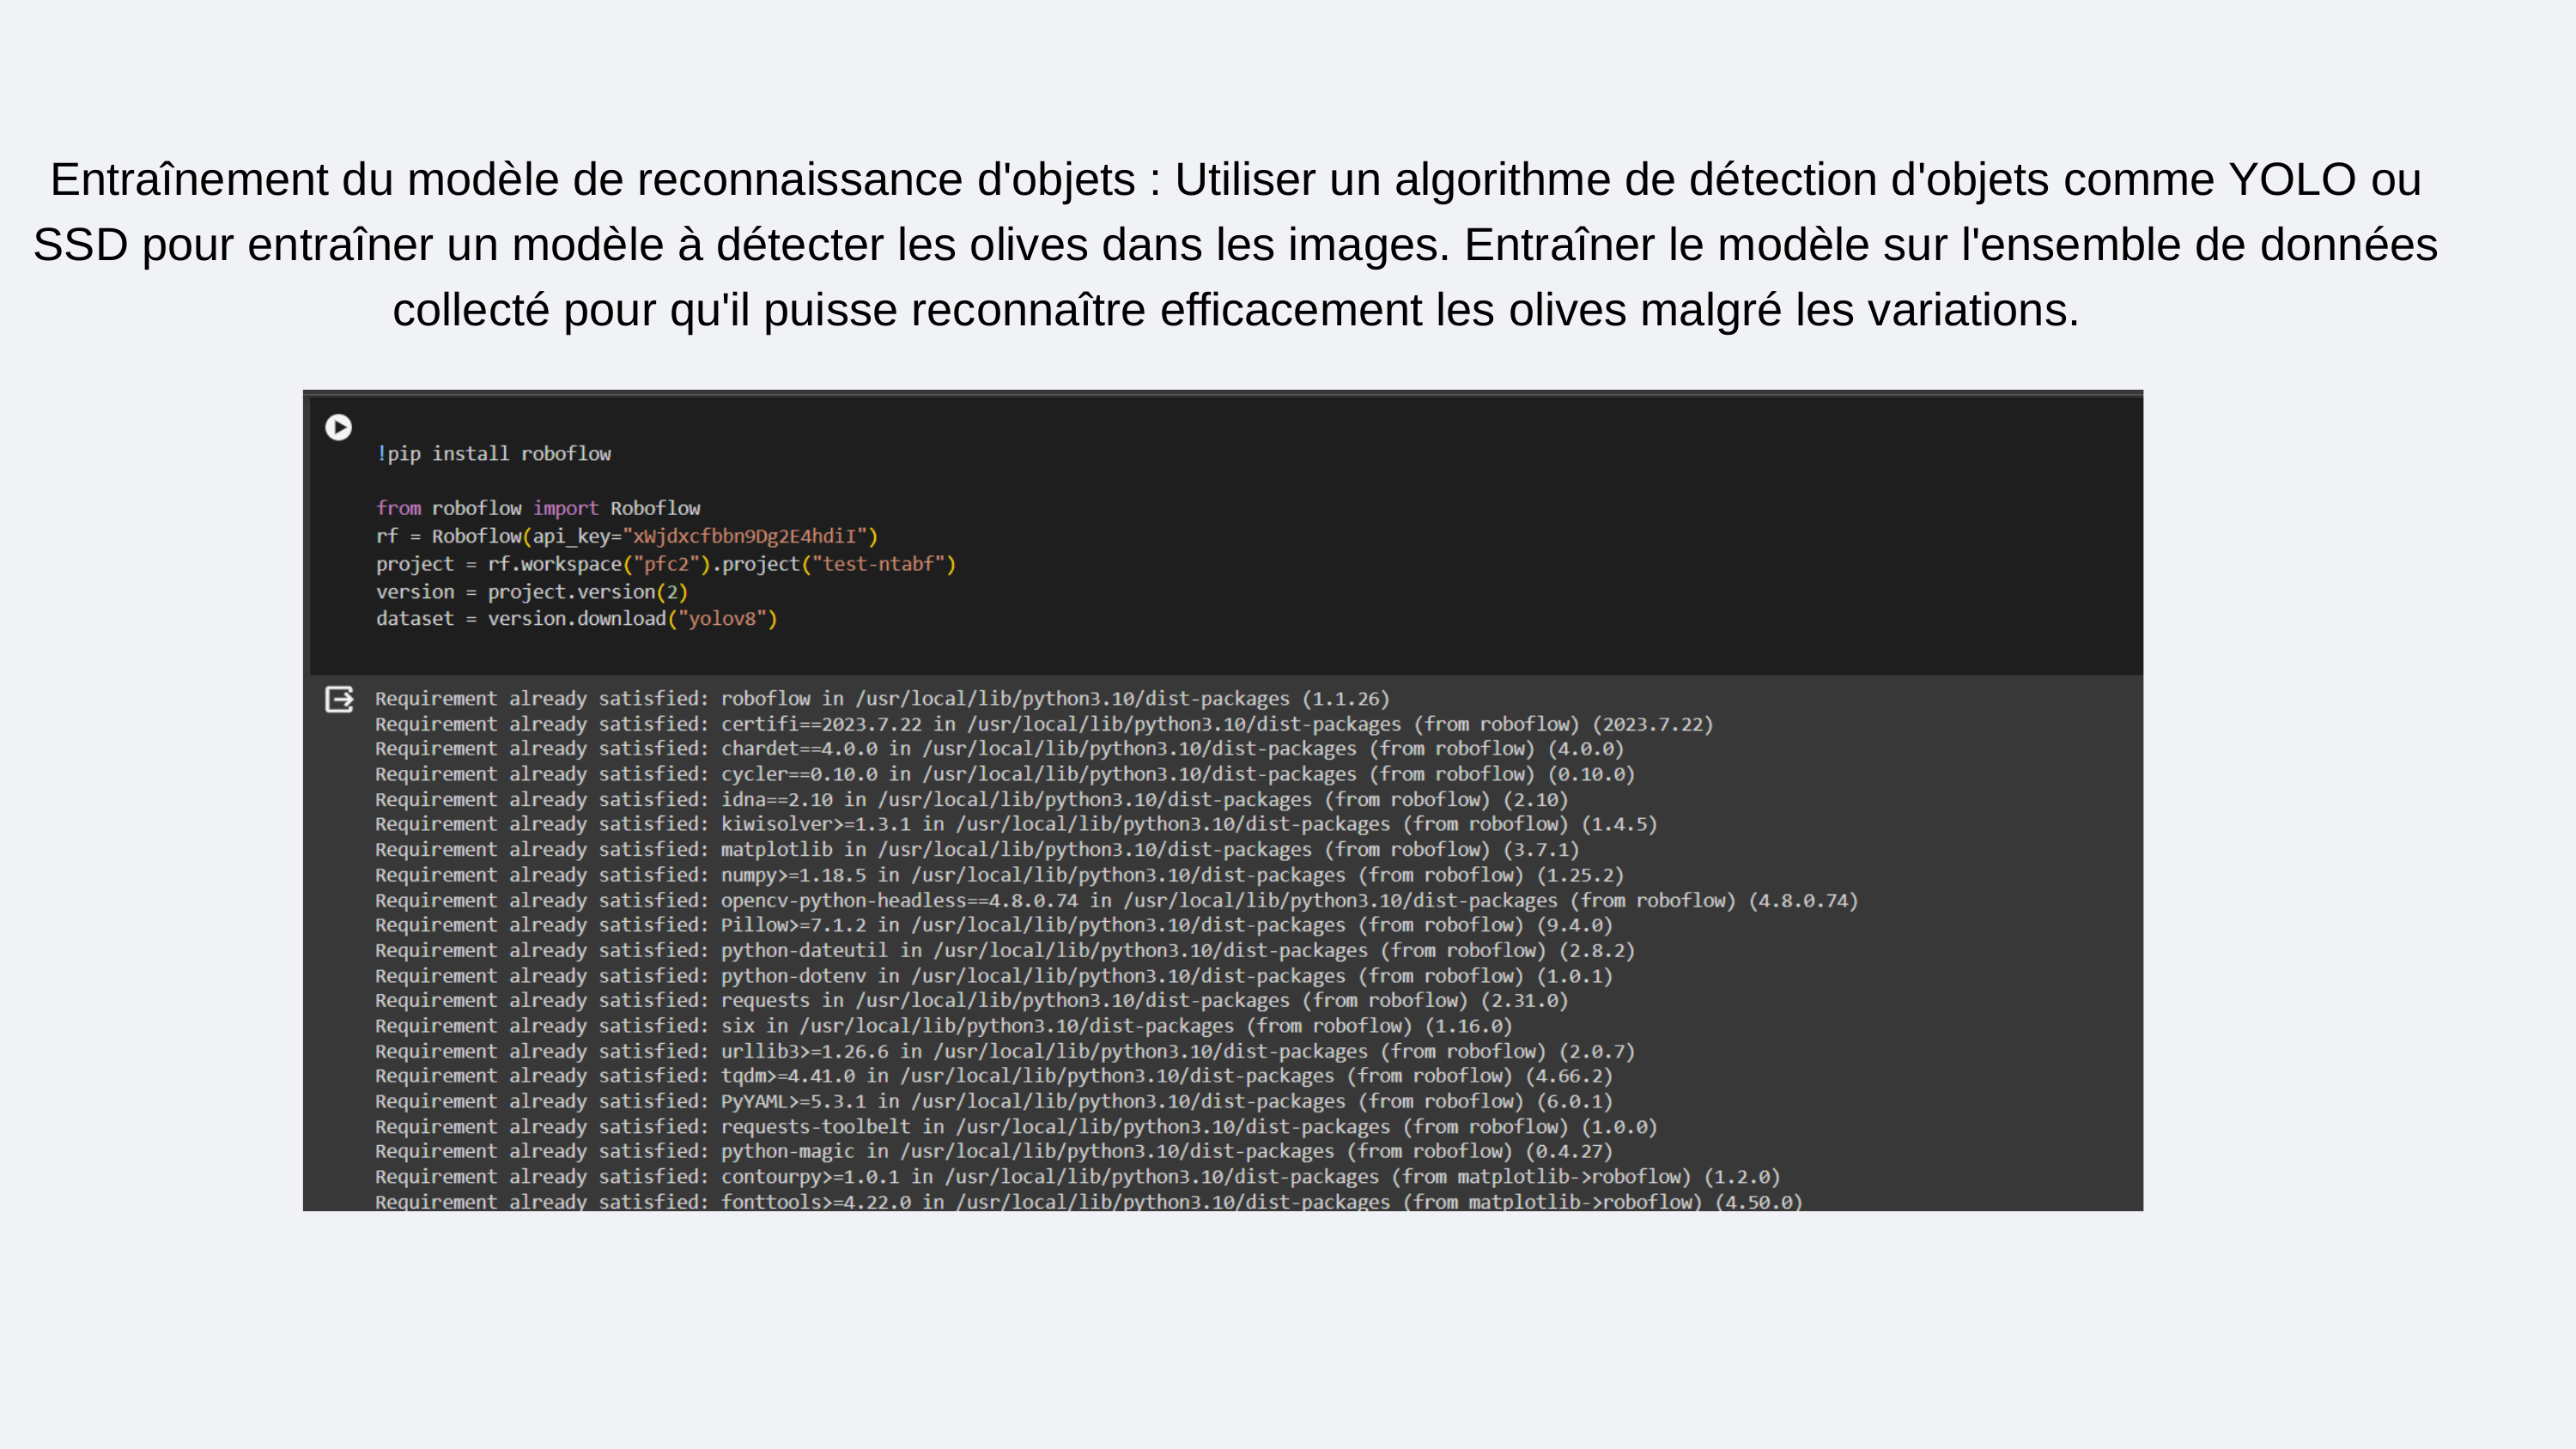

Entraînement du modèle de reconnaissance d'objets : Utiliser un algorithme de détection d'objets comme YOLO ou SSD pour entraîner un modèle à détecter les olives dans les images. Entraîner le modèle sur l'ensemble de données collecté pour qu'il puisse reconnaître efficacement les olives malgré les variations.